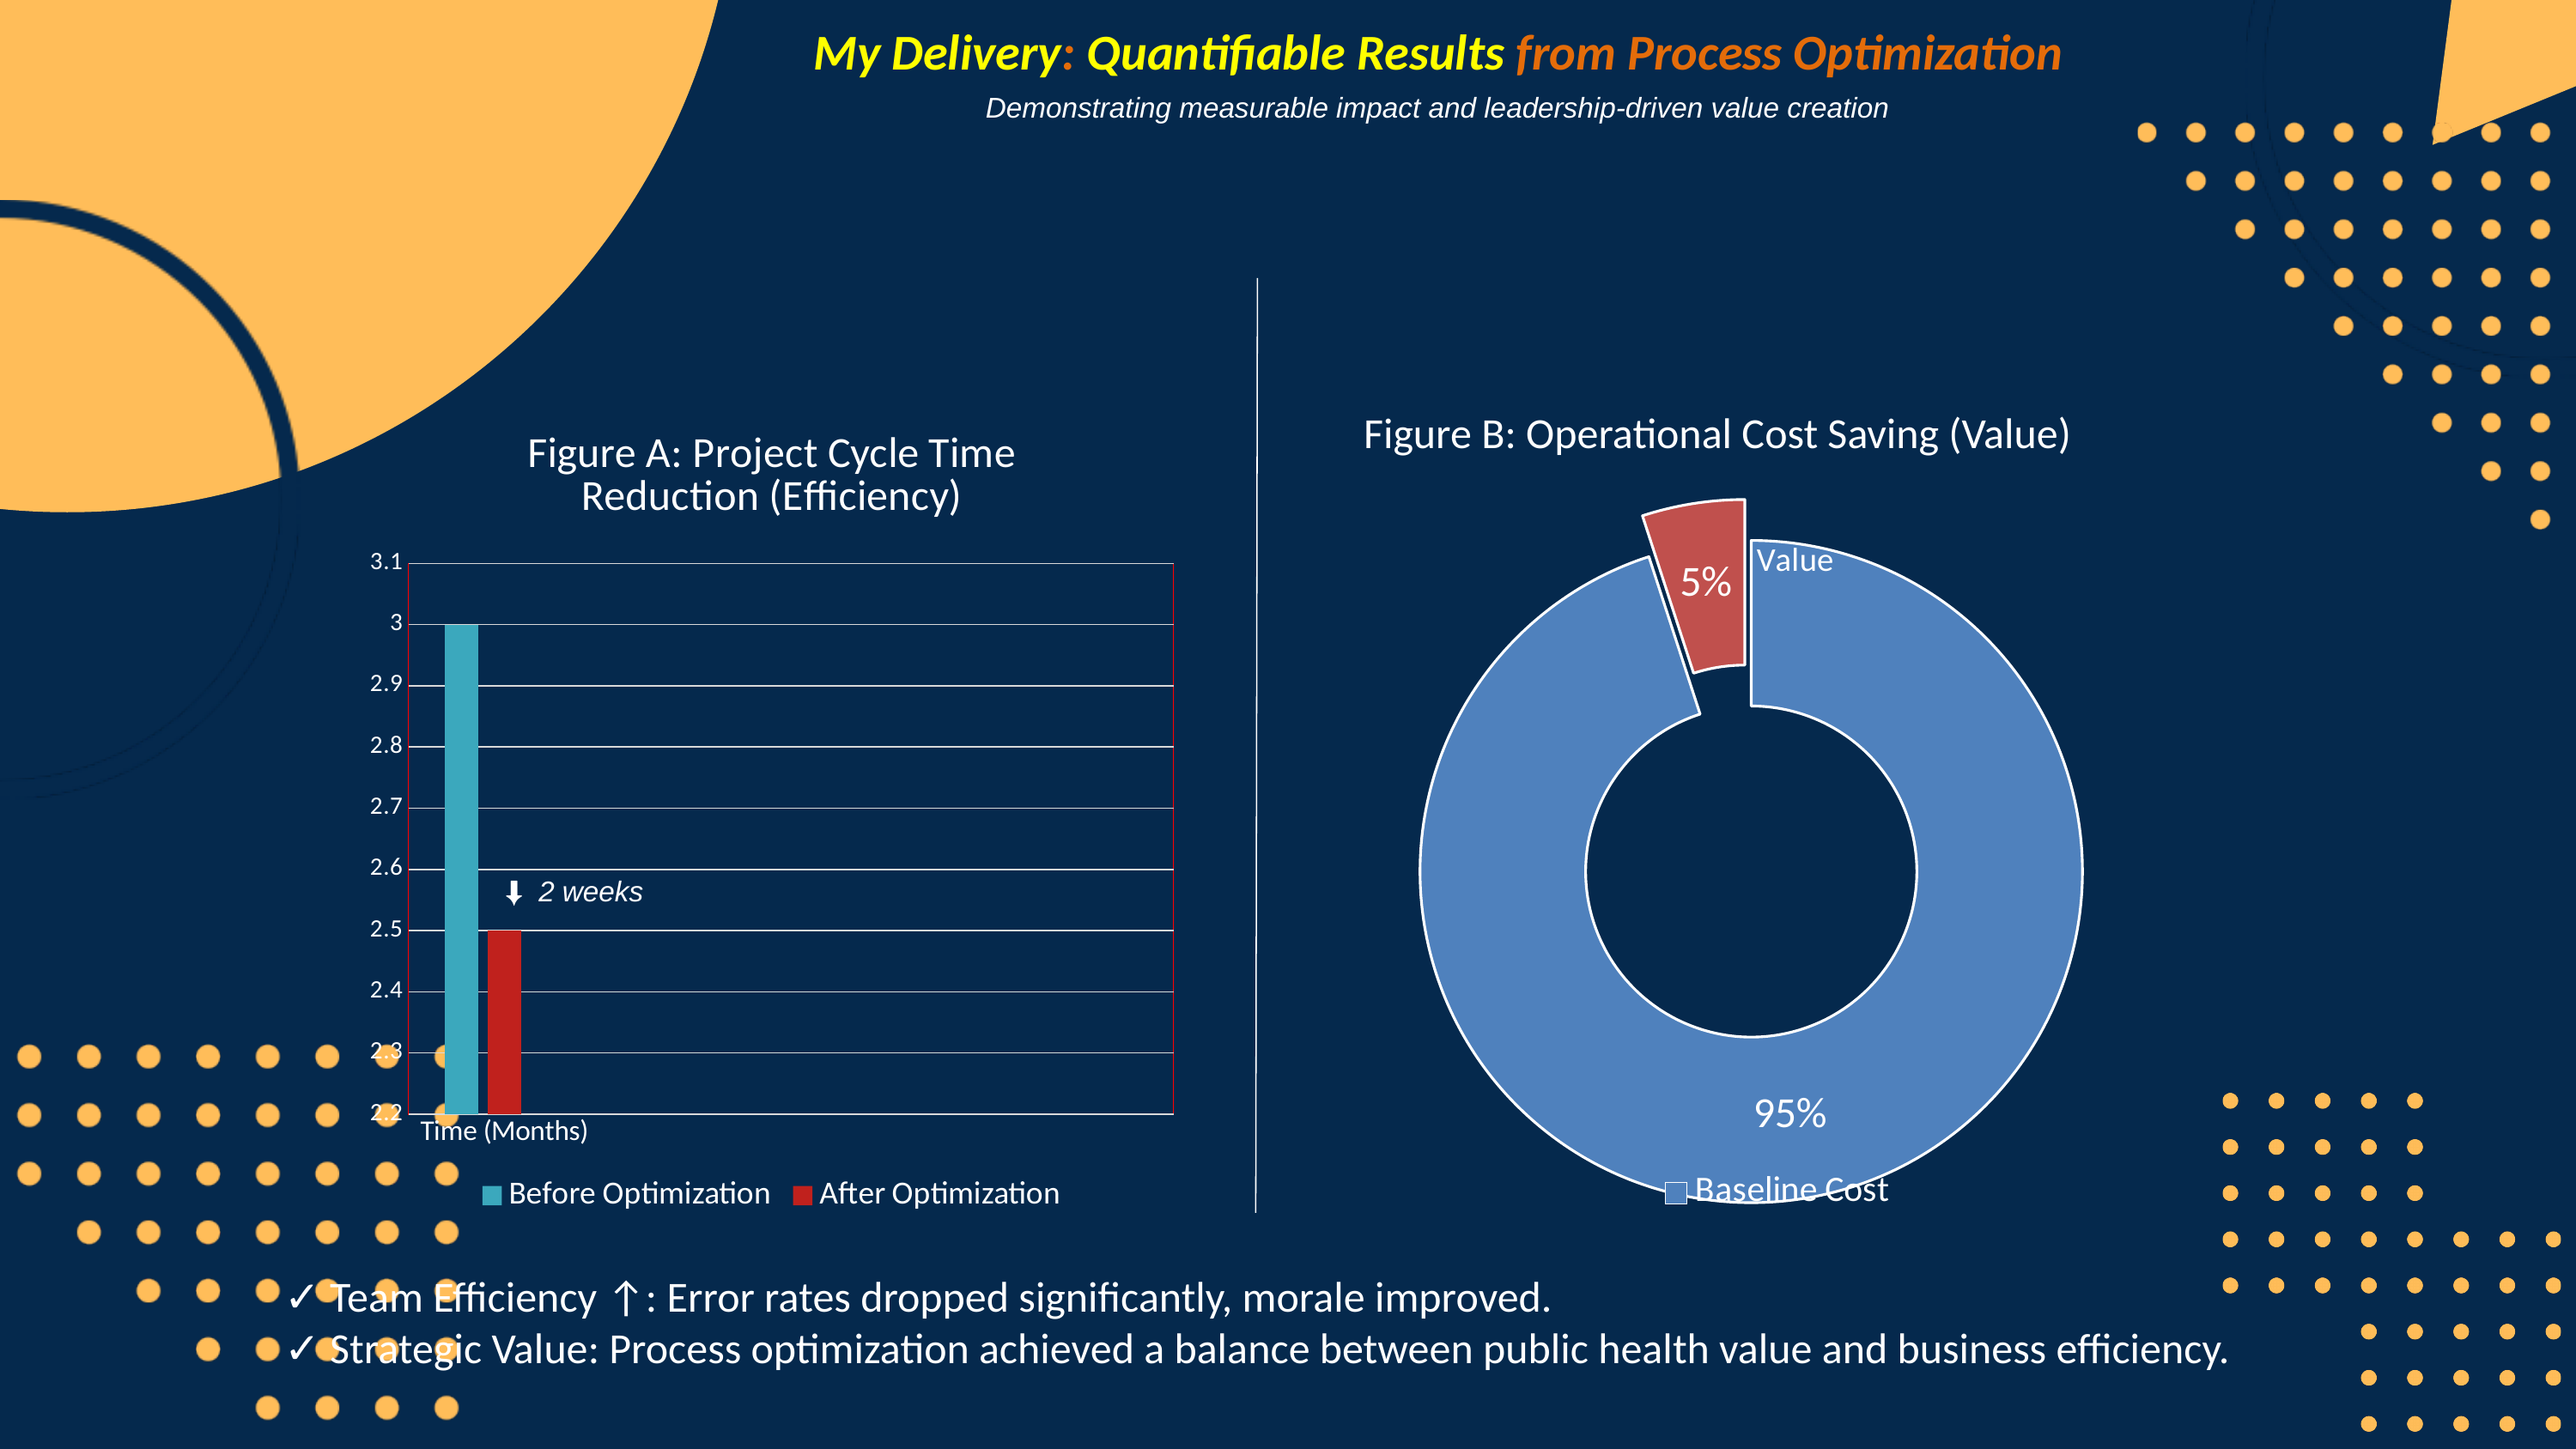

My Delivery: Quantifiable Results from Process Optimization
Demonstrating measurable impact and leadership-driven value creation

### Chart: Figure A: Project Cycle Time Reduction (Efficiency)

| Category | Before Optimization | After Optimization |  |
|---|---|---|---|
| Time (Months) | 3.0 | 2.5 | None |
Figure B: Operational Cost Saving (Value)

### Chart:

| Category | Value |
|---|---|
| Baseline Cost | 95.0 |
| Saved Cost | 5.0 |
⬇️  2 weeks

✓ Team Efficiency ↑: Error rates dropped significantly, morale improved.
✓ Strategic Value: Process optimization achieved a balance between public health value and business efficiency.